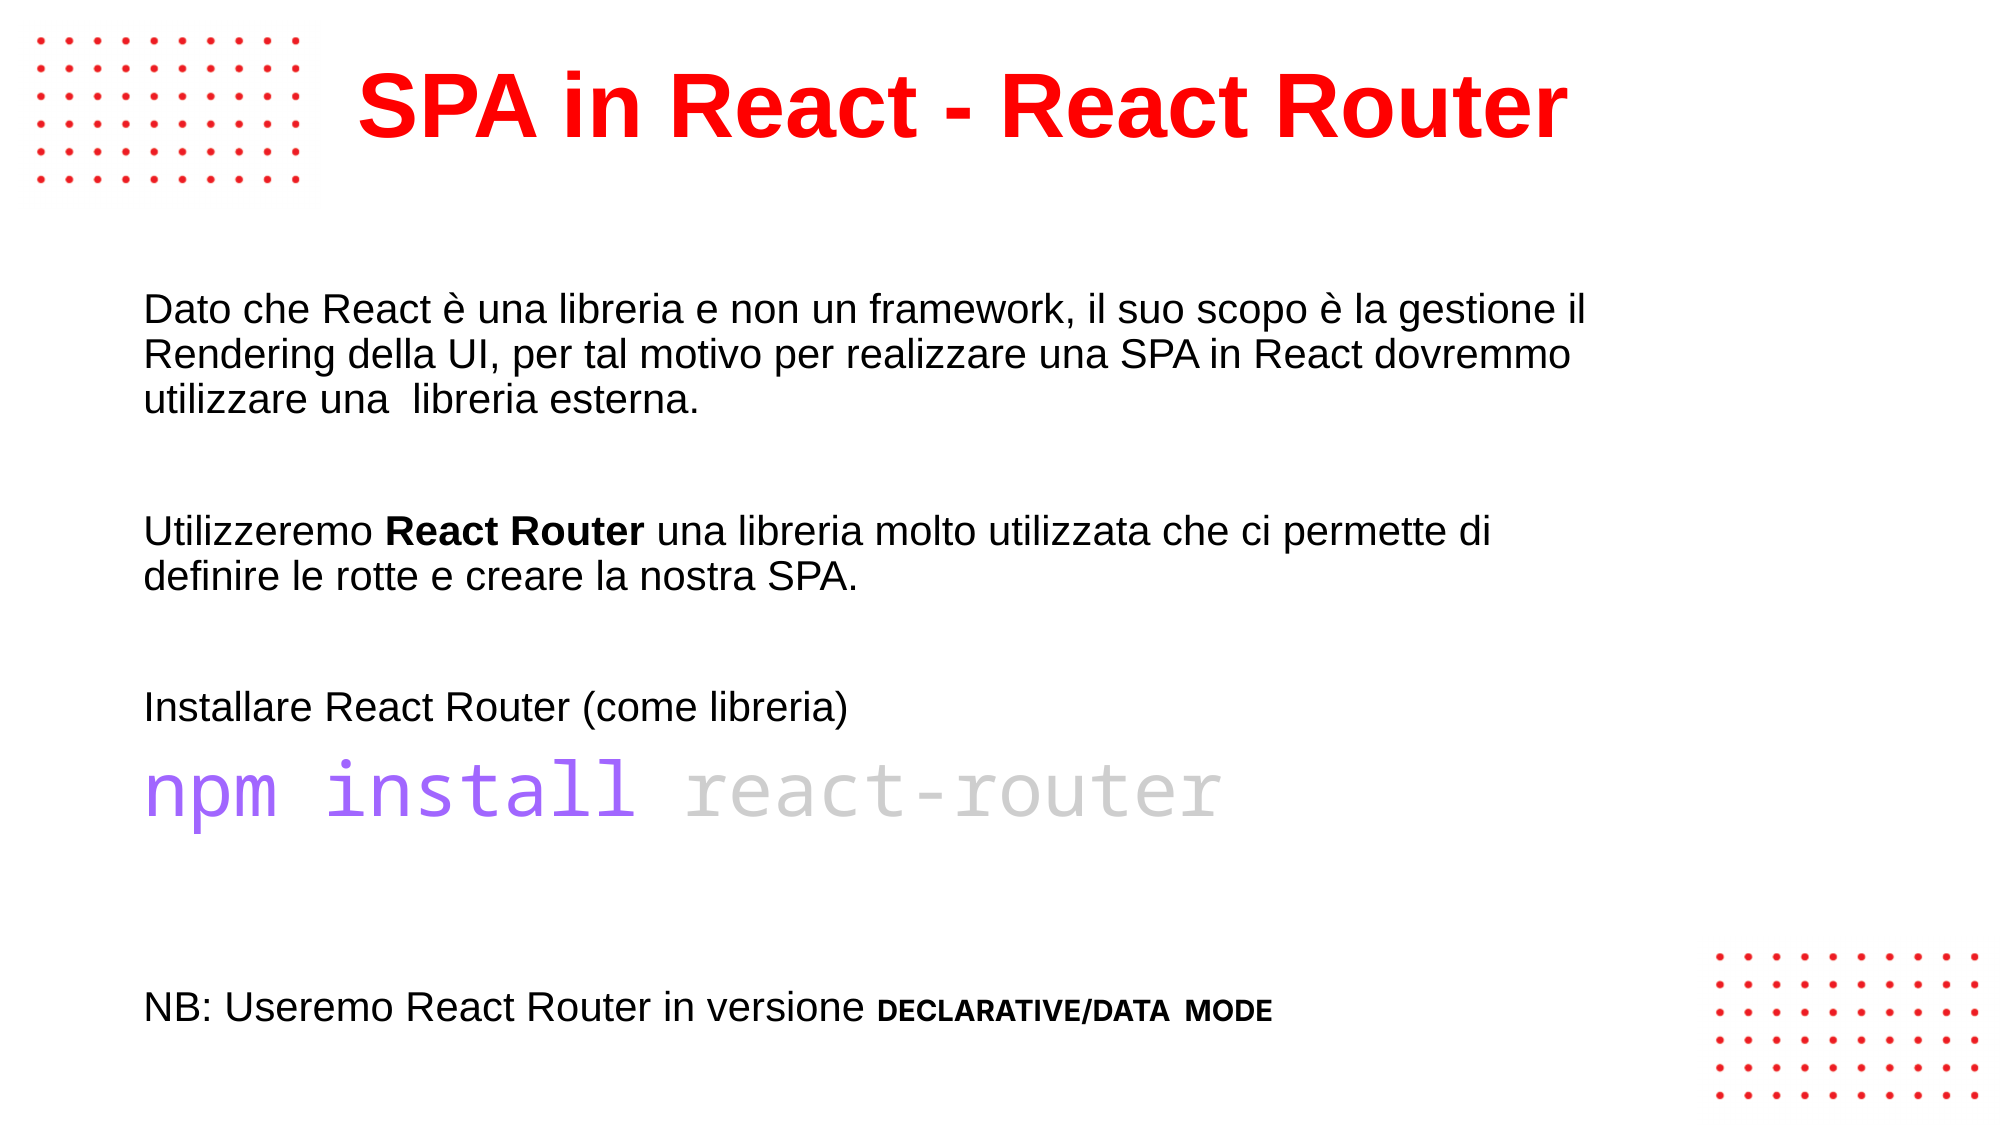

# SPA in React - React Router
Dato che React è una libreria e non un framework, il suo scopo è la gestione il Rendering della UI, per tal motivo per realizzare una SPA in React dovremmo utilizzare una  libreria esterna.

Utilizzeremo React Router una libreria molto utilizzata che ci permette di definire le rotte e creare la nostra SPA.

Installare React Router (come libreria)
npm install react-router

NB: Useremo React Router in versione Declarative/data  Mode